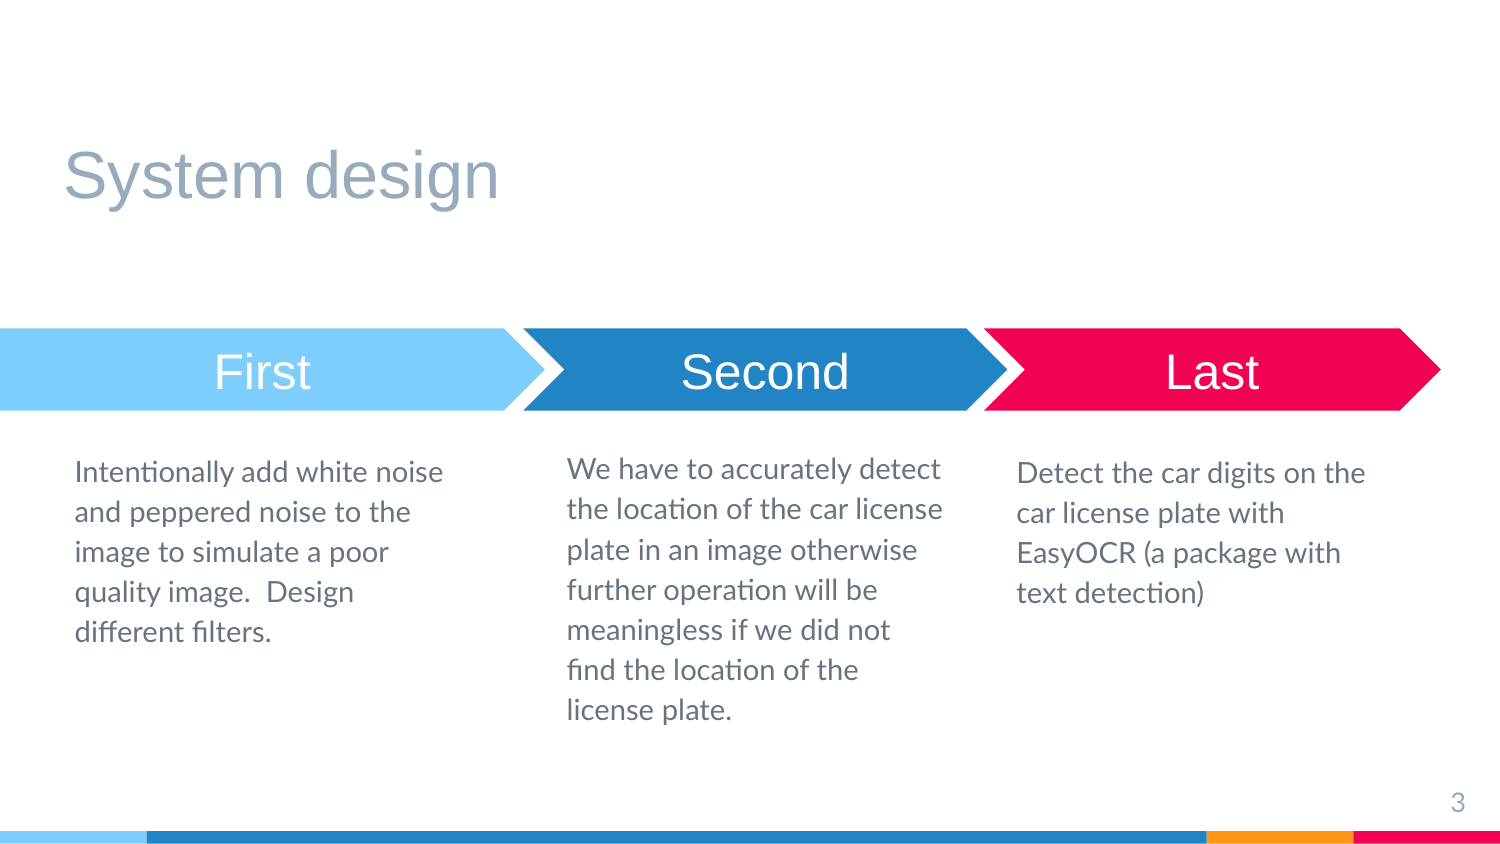

# System design
First
Intentionally add white noise and peppered noise to the image to simulate a poor quality image.  Design different filters.
Second
We have to accurately detect the location of the car license plate in an image otherwise further operation will be meaningless if we did not find the location of the license plate.
Last
Detect the car digits on the car license plate with EasyOCR (a package with text detection)
3